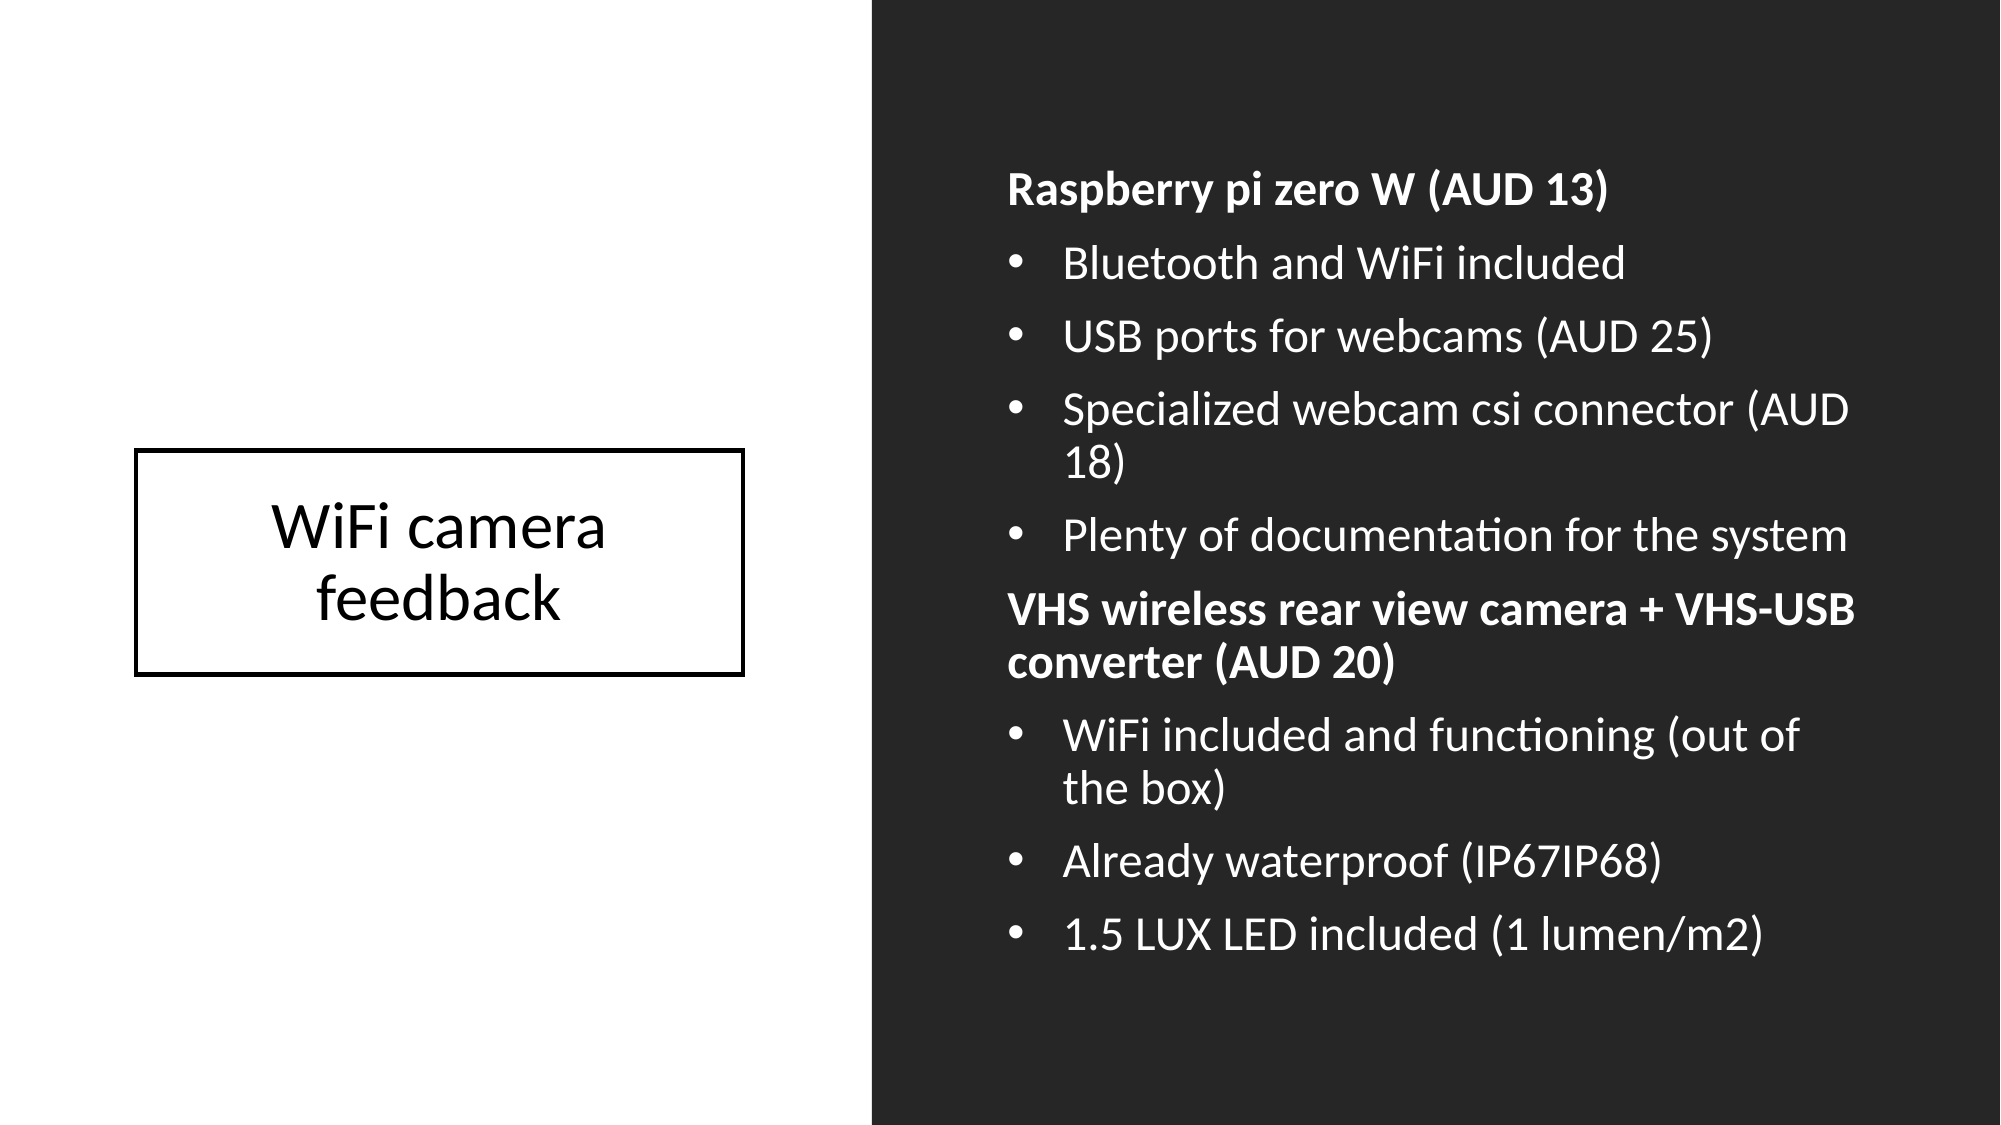

Raspberry pi zero W (AUD 13)
Bluetooth and WiFi included
USB ports for webcams (AUD 25)
Specialized webcam csi connector (AUD 18)
Plenty of documentation for the system
VHS wireless rear view camera + VHS-USB converter (AUD 20)
WiFi included and functioning (out of the box)
Already waterproof (IP67IP68)
1.5 LUX LED included (1 lumen/m2)
# WiFi camera feedback